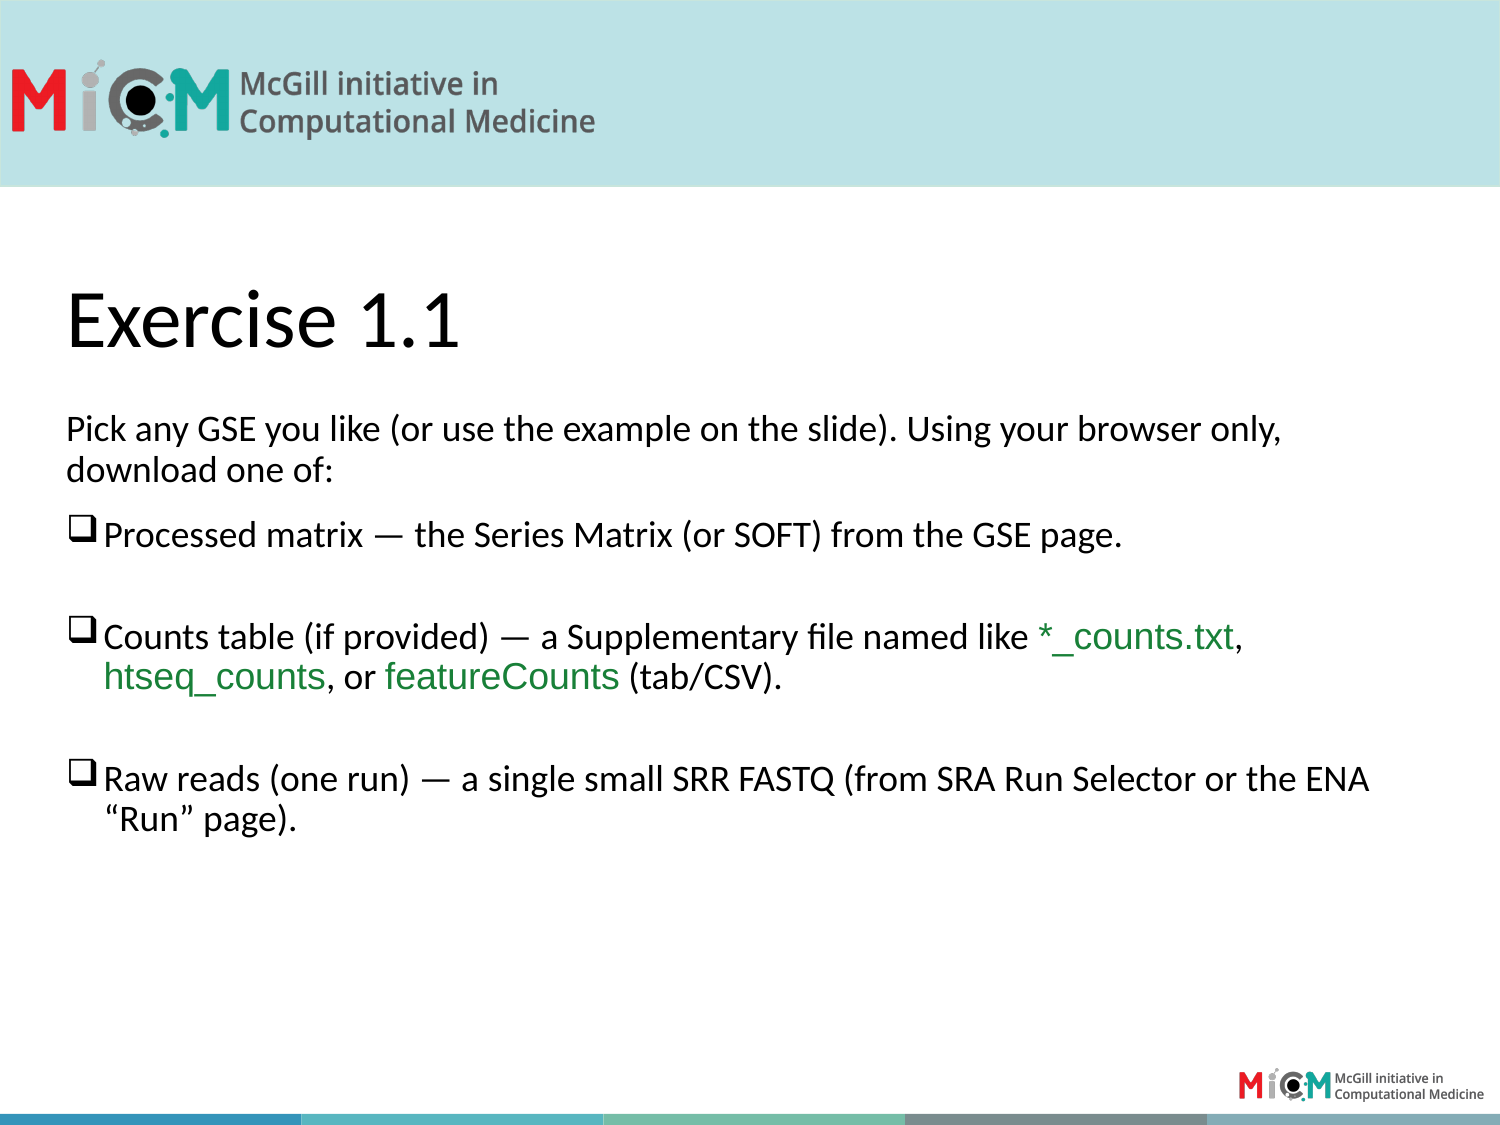

# Exercise 1.1
Pick any GSE you like (or use the example on the slide). Using your browser only, download one of:
Processed matrix — the Series Matrix (or SOFT) from the GSE page.
Counts table (if provided) — a Supplementary file named like *_counts.txt, htseq_counts, or featureCounts (tab/CSV).
Raw reads (one run) — a single small SRR FASTQ (from SRA Run Selector or the ENA “Run” page).